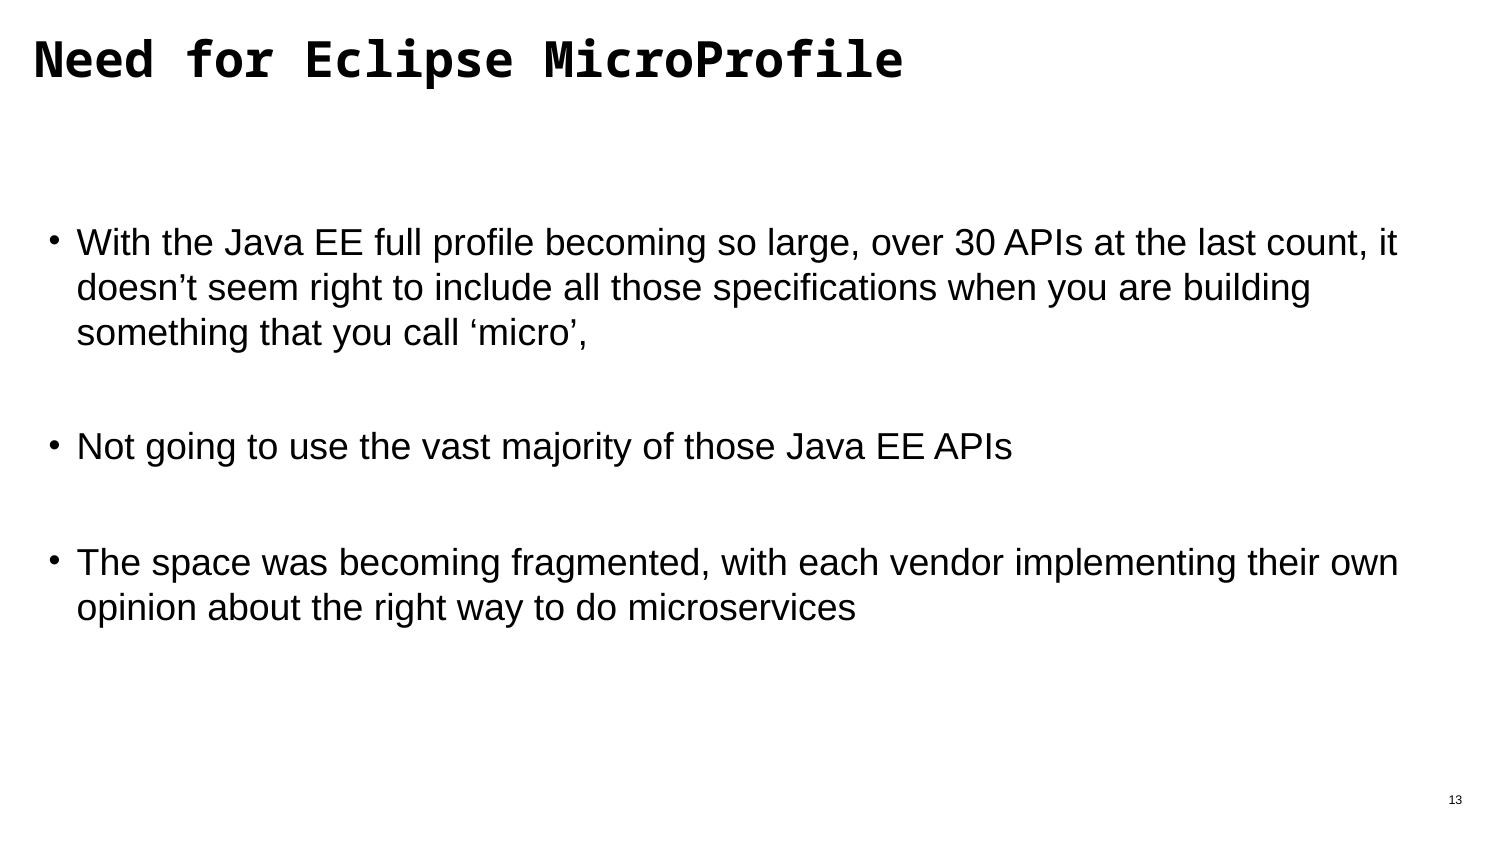

# Need for Eclipse MicroProfile

With the Java EE full profile becoming so large, over 30 APIs at the last count, it doesn’t seem right to include all those specifications when you are building something that you call ‘micro’,

Not going to use the vast majority of those Java EE APIs

The space was becoming fragmented, with each vendor implementing their own opinion about the right way to do microservices

13